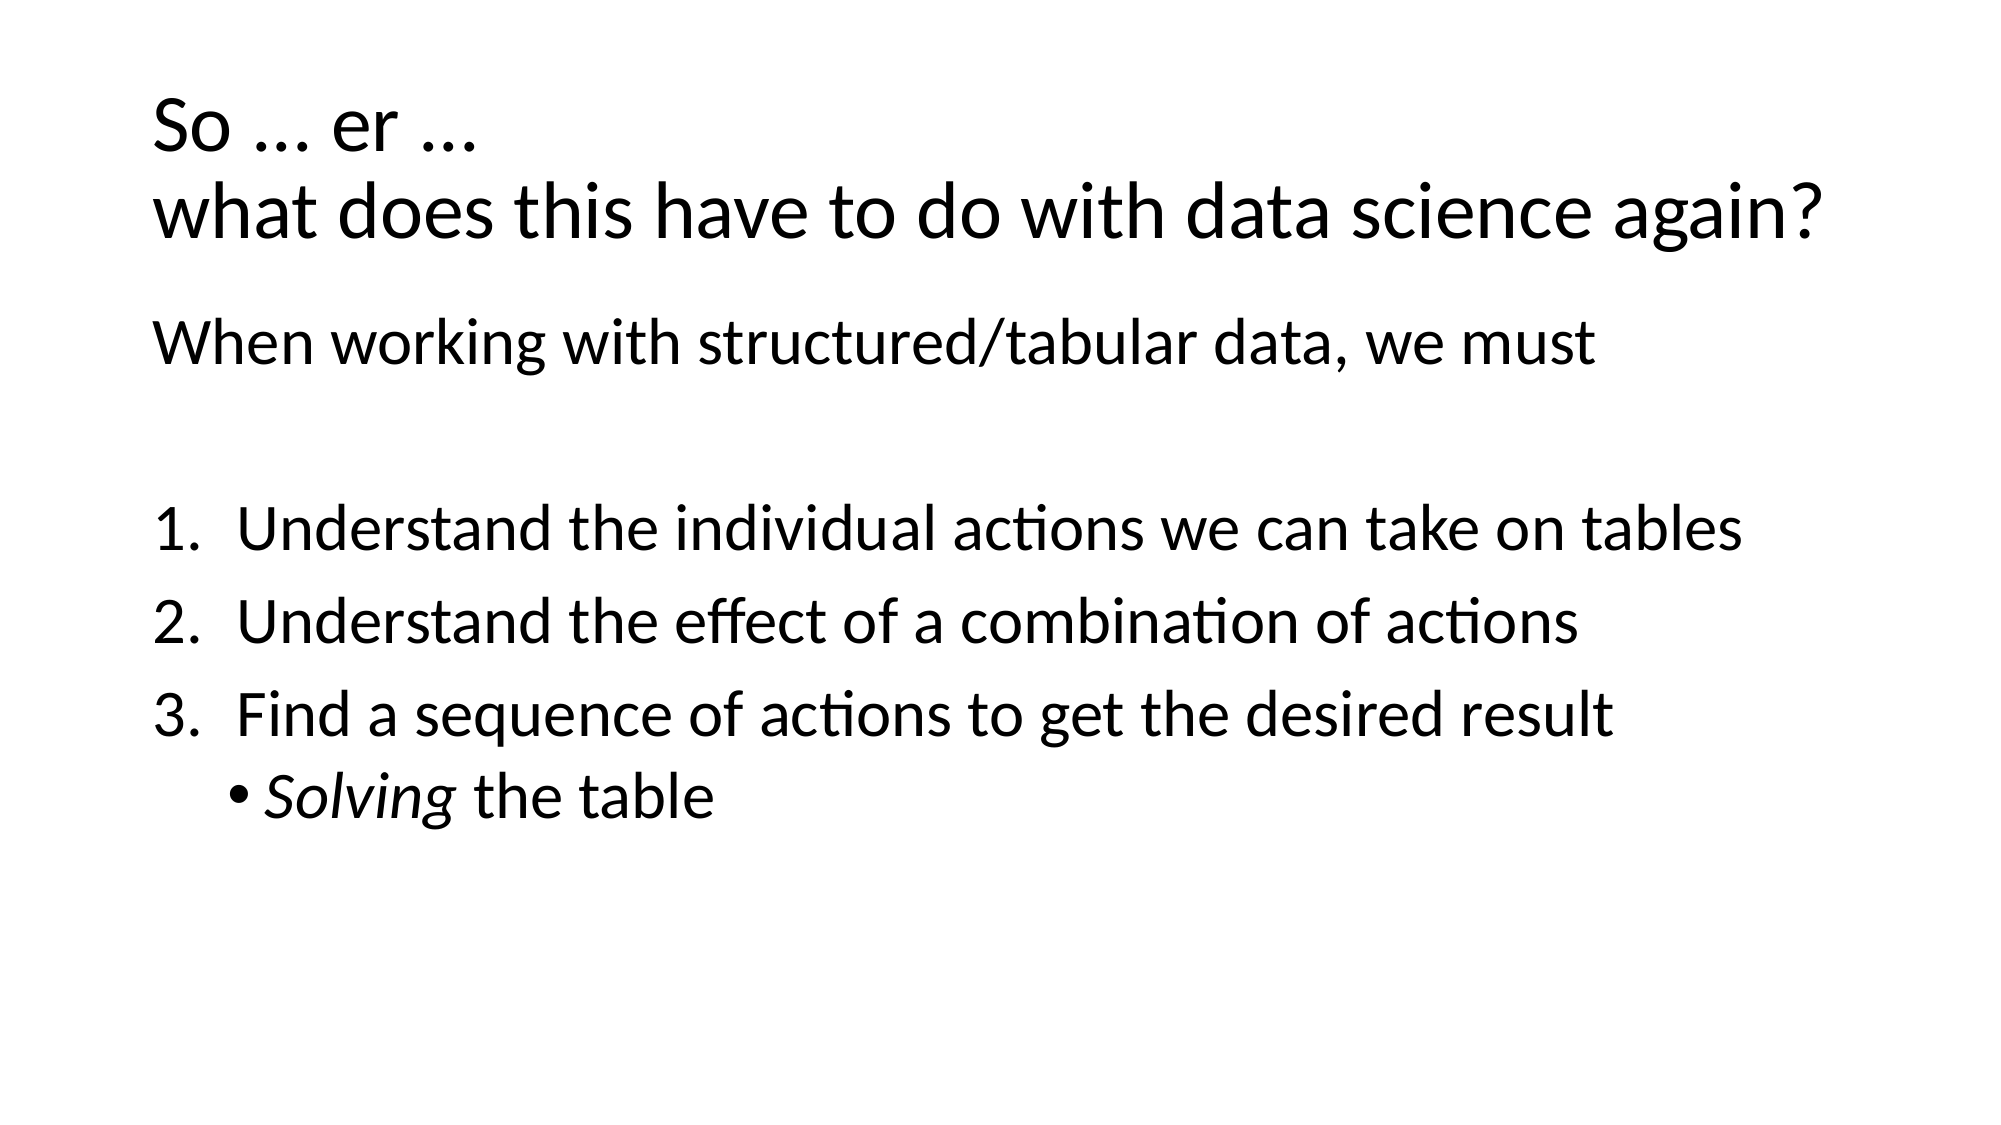

# So ... er ... what does this have to do with data science again?
When working with structured/tabular data, we must

Understand the individual actions we can take on tables
Understand the effect of a combination of actions
Find a sequence of actions to get the desired result
Solving the table